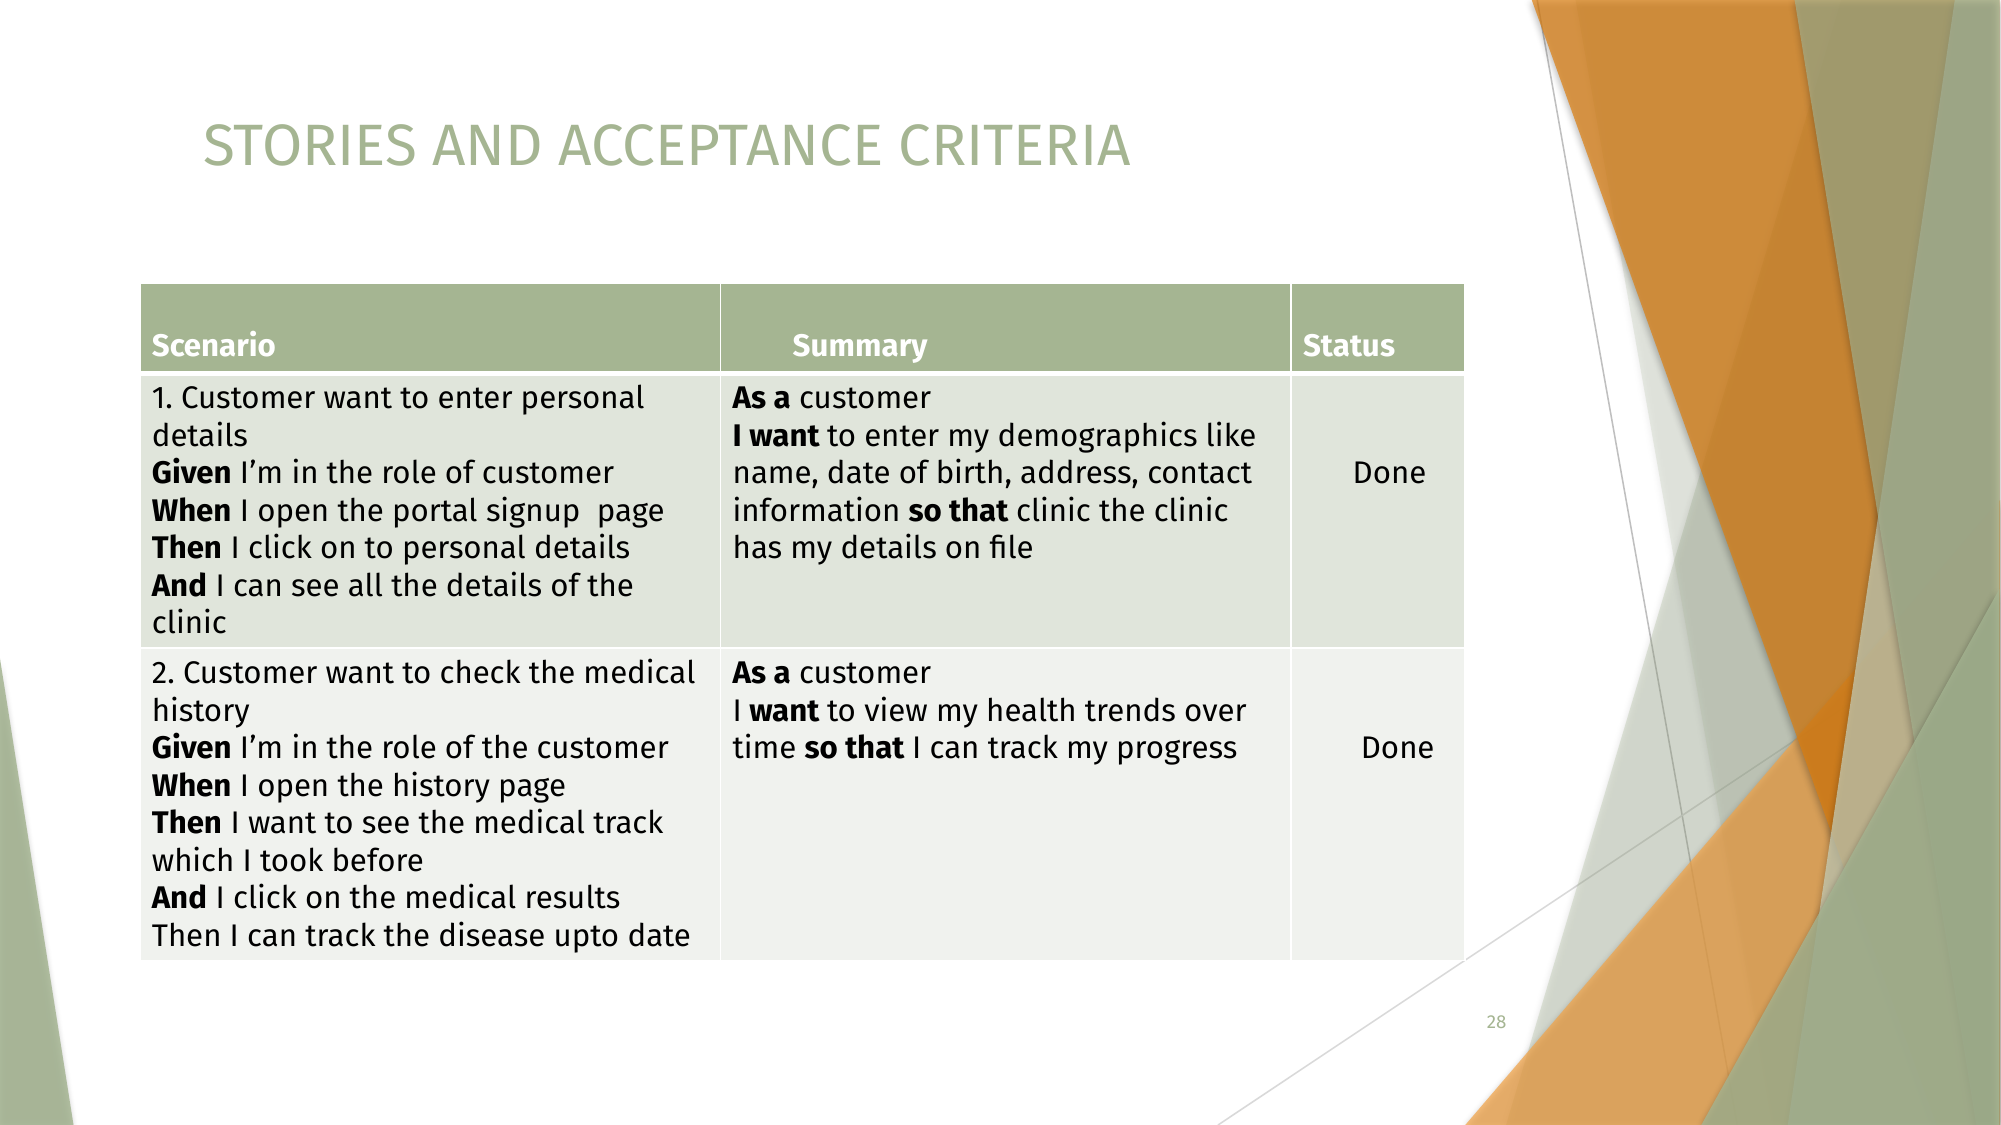

# STORIES AND ACCEPTANCE CRITERIA
| Scenario | Summary | Status |
| --- | --- | --- |
| 1. Customer want to enter personal details Given I’m in the role of customer When I open the portal signup page Then I click on to personal details And I can see all the details of the clinic | As a customer I want to enter my demographics like name, date of birth, address, contact information so that clinic the clinic has my details on file | Done |
| 2. Customer want to check the medical history Given I’m in the role of the customer When I open the history page Then I want to see the medical track which I took before And I click on the medical results Then I can track the disease upto date | As a customer I want to view my health trends over time so that I can track my progress | Done |
28